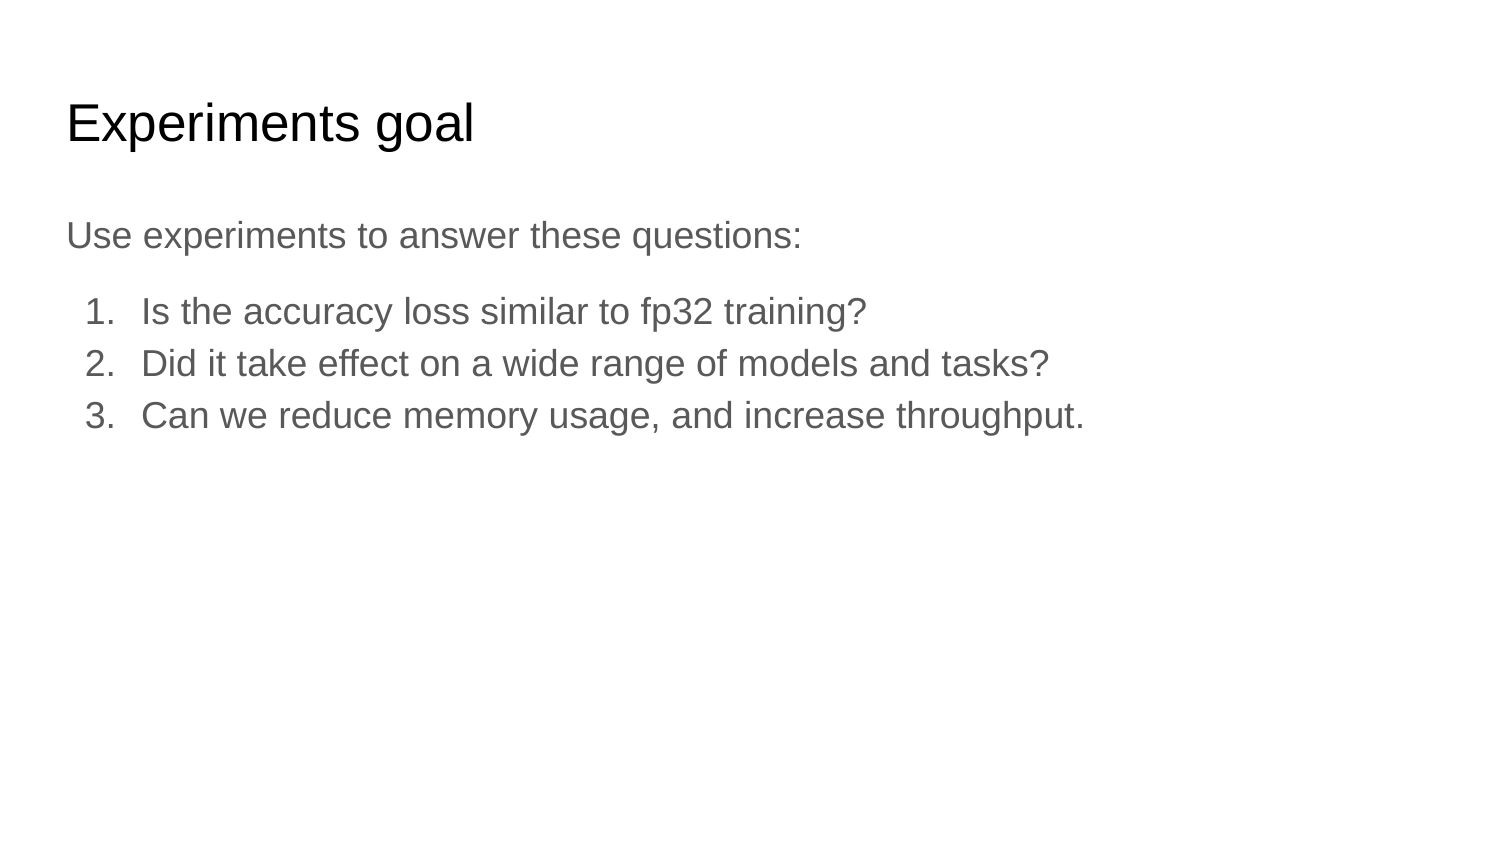

# Experiments goal
Use experiments to answer these questions:
Is the accuracy loss similar to fp32 training?
Did it take effect on a wide range of models and tasks?
Can we reduce memory usage, and increase throughput.